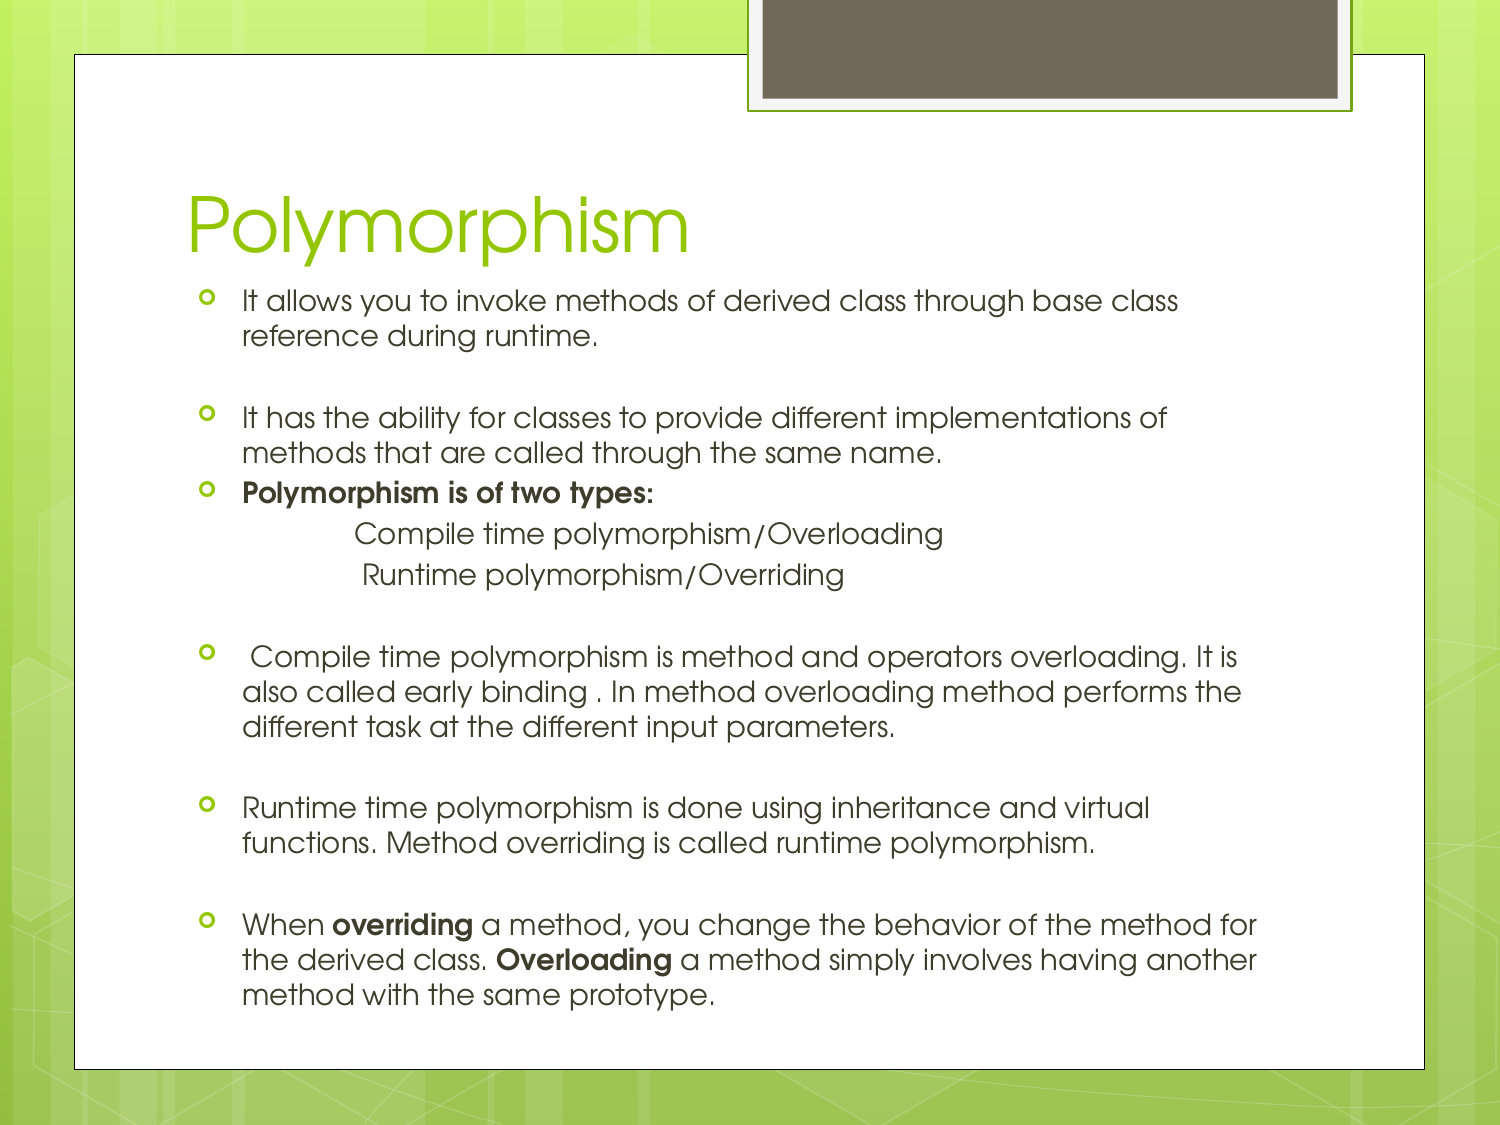

# Polymorphism
It allows you to invoke methods of derived class through base class reference during runtime.

It has the ability for classes to provide different implementations of methods that are called through the same name.
Polymorphism is of two types:
                     Compile time polymorphism/Overloading
                      Runtime polymorphism/Overriding

 Compile time polymorphism is method and operators overloading. It is also called early binding . In method overloading method performs the different task at the different input parameters.

Runtime time polymorphism is done using inheritance and virtual functions. Method overriding is called runtime polymorphism.

When overriding a method, you change the behavior of the method for the derived class. Overloading a method simply involves having another method with the same prototype.